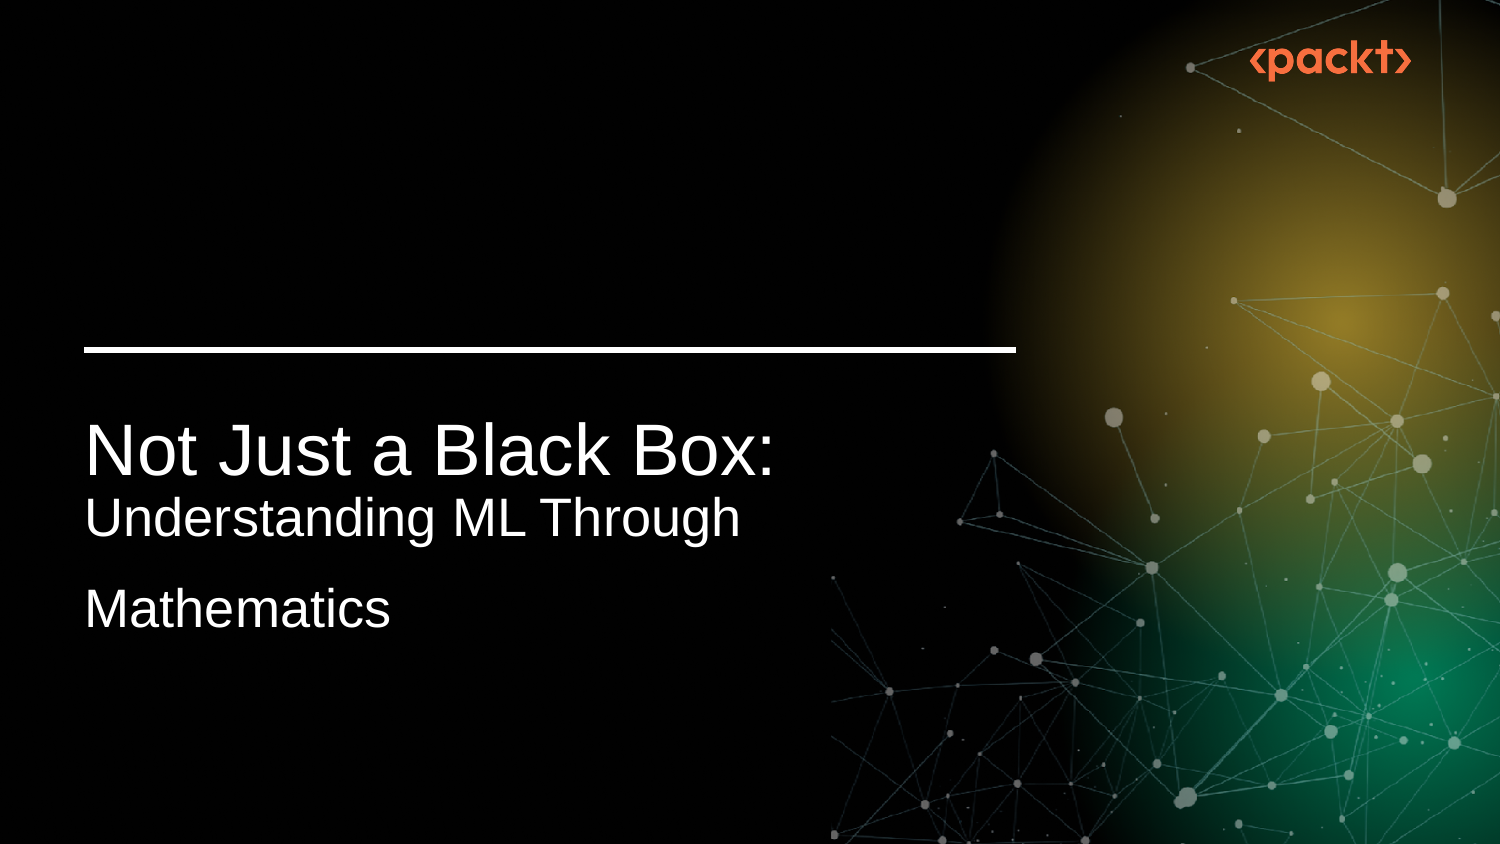

Not Just a Black Box:
Understanding ML Through Mathematics